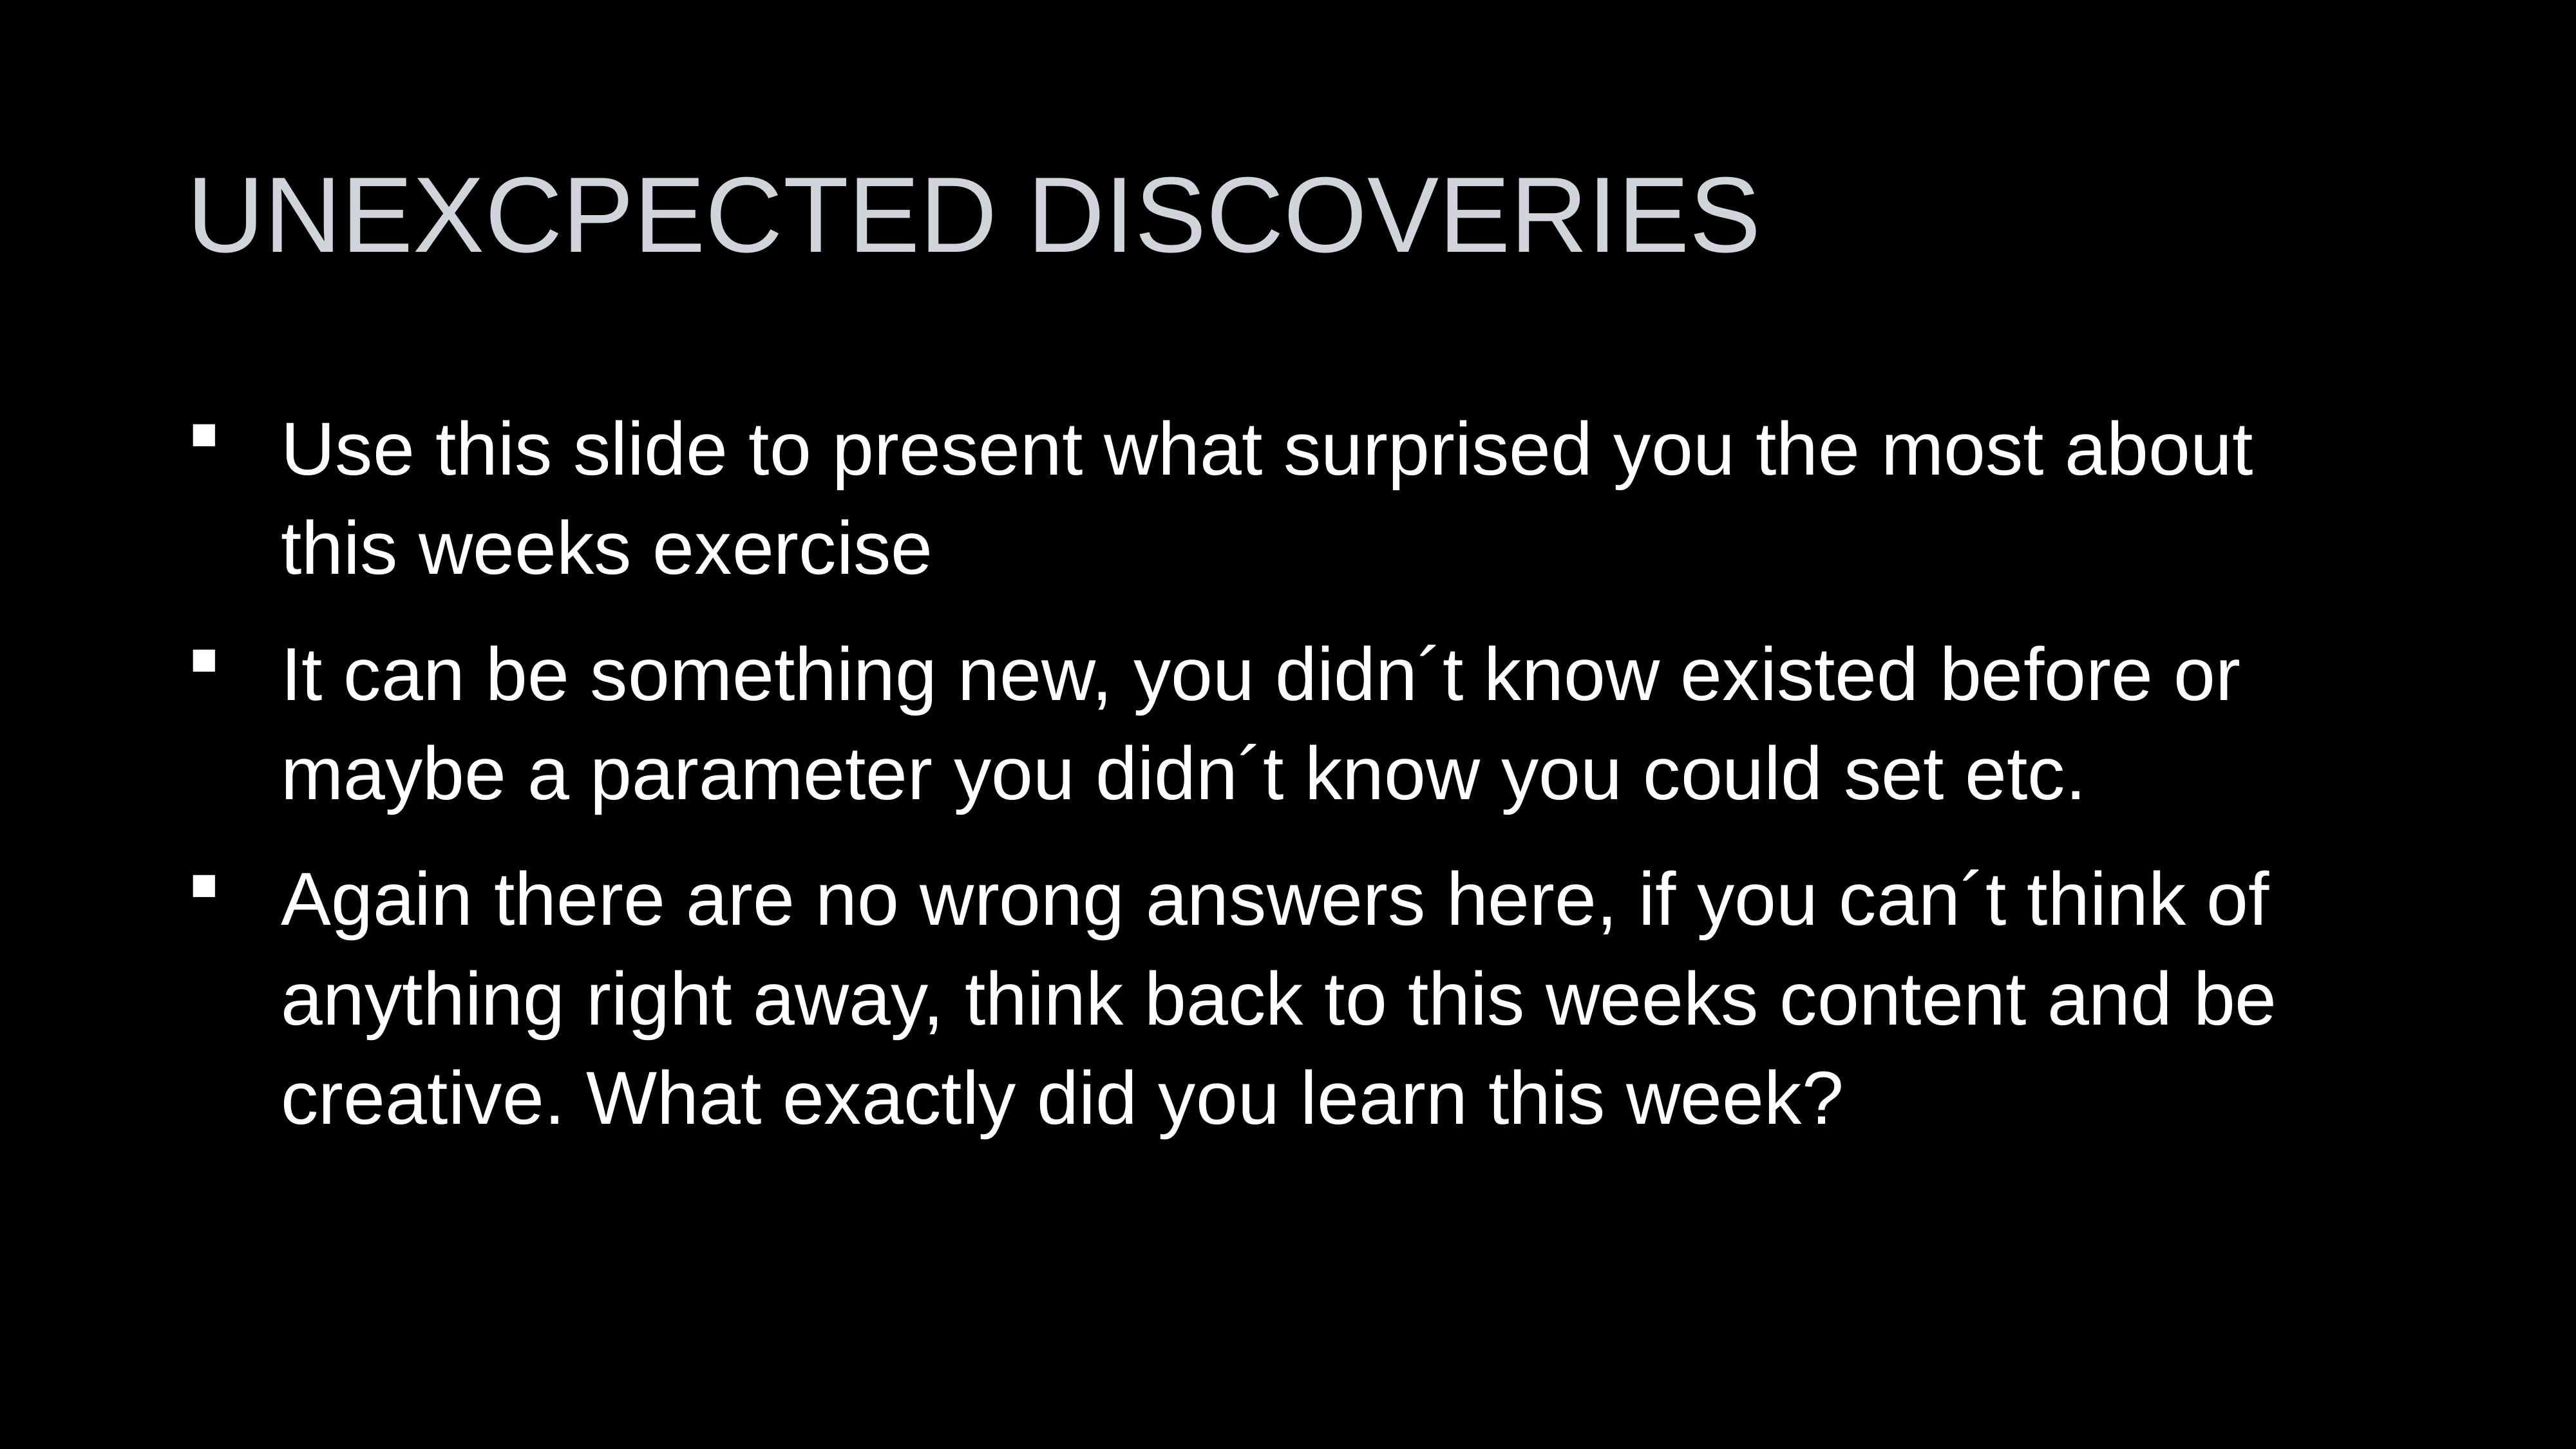

# Unexcpected Discoveries
Use this slide to present what surprised you the most about this weeks exercise
It can be something new, you didn´t know existed before or maybe a parameter you didn´t know you could set etc.
Again there are no wrong answers here, if you can´t think of anything right away, think back to this weeks content and be creative. What exactly did you learn this week?